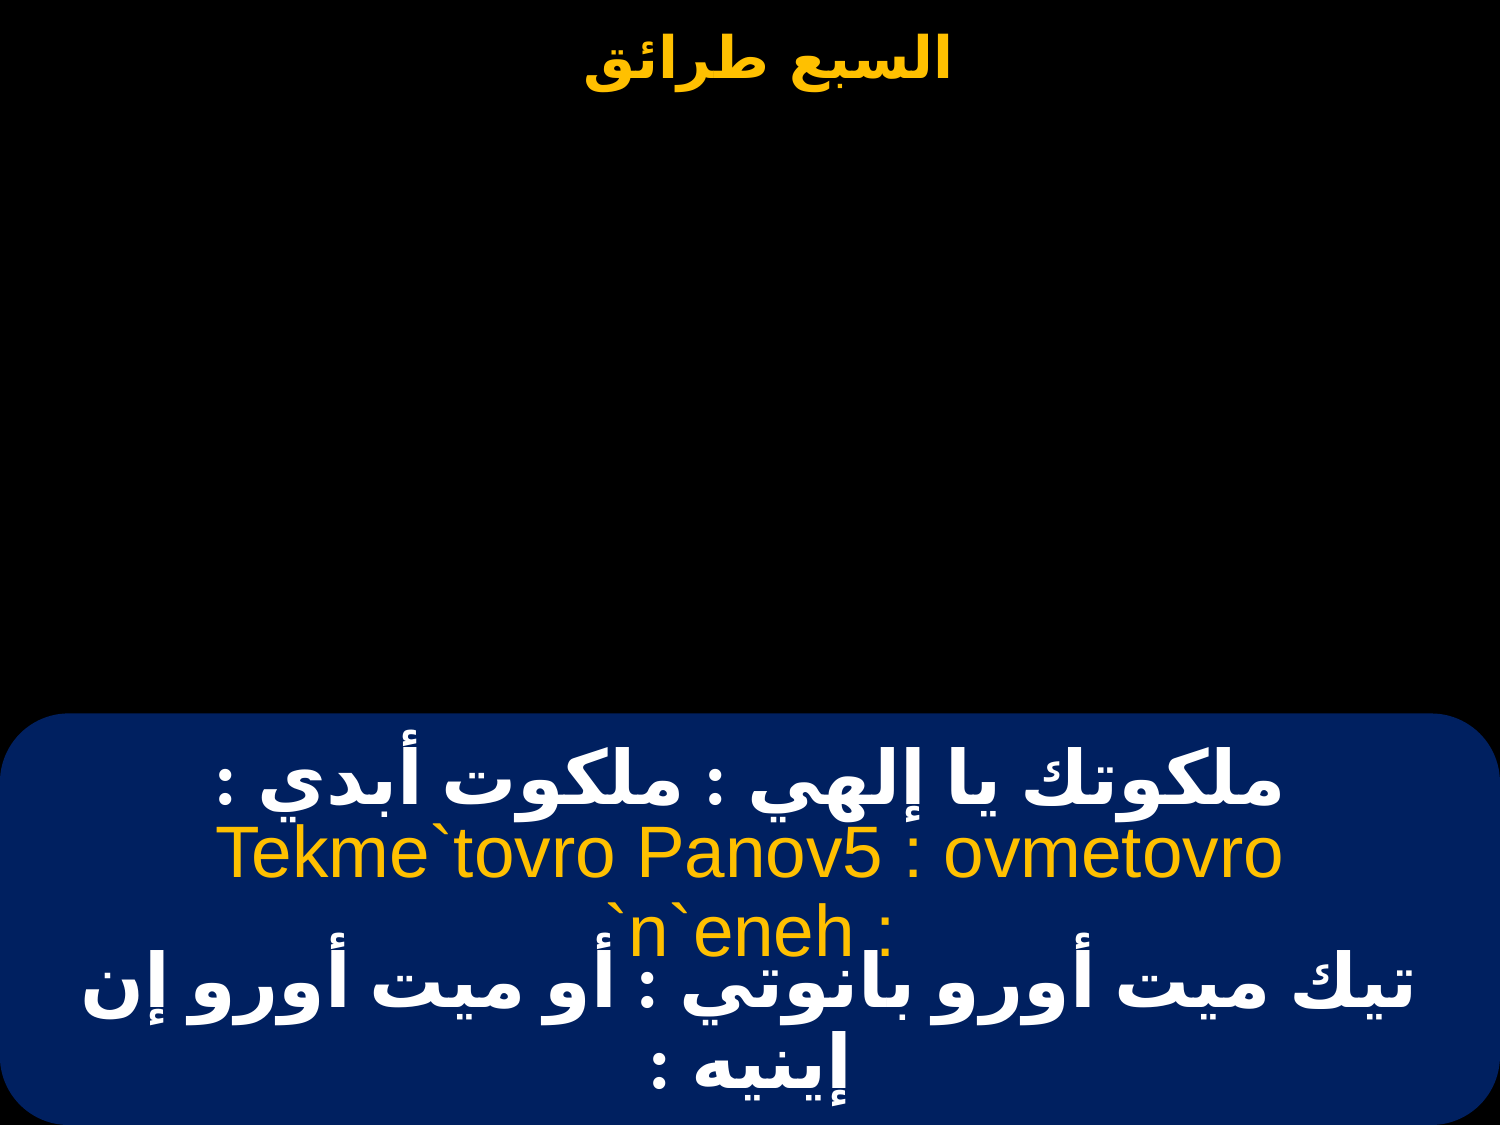

# ملكوتك يا إلهي : ملكوت أبدي :
Tekme`tovro Panov5 : ovmetovro `n`eneh :
تيك ميت أورو بانوتي : أو ميت أورو إن إينيه :